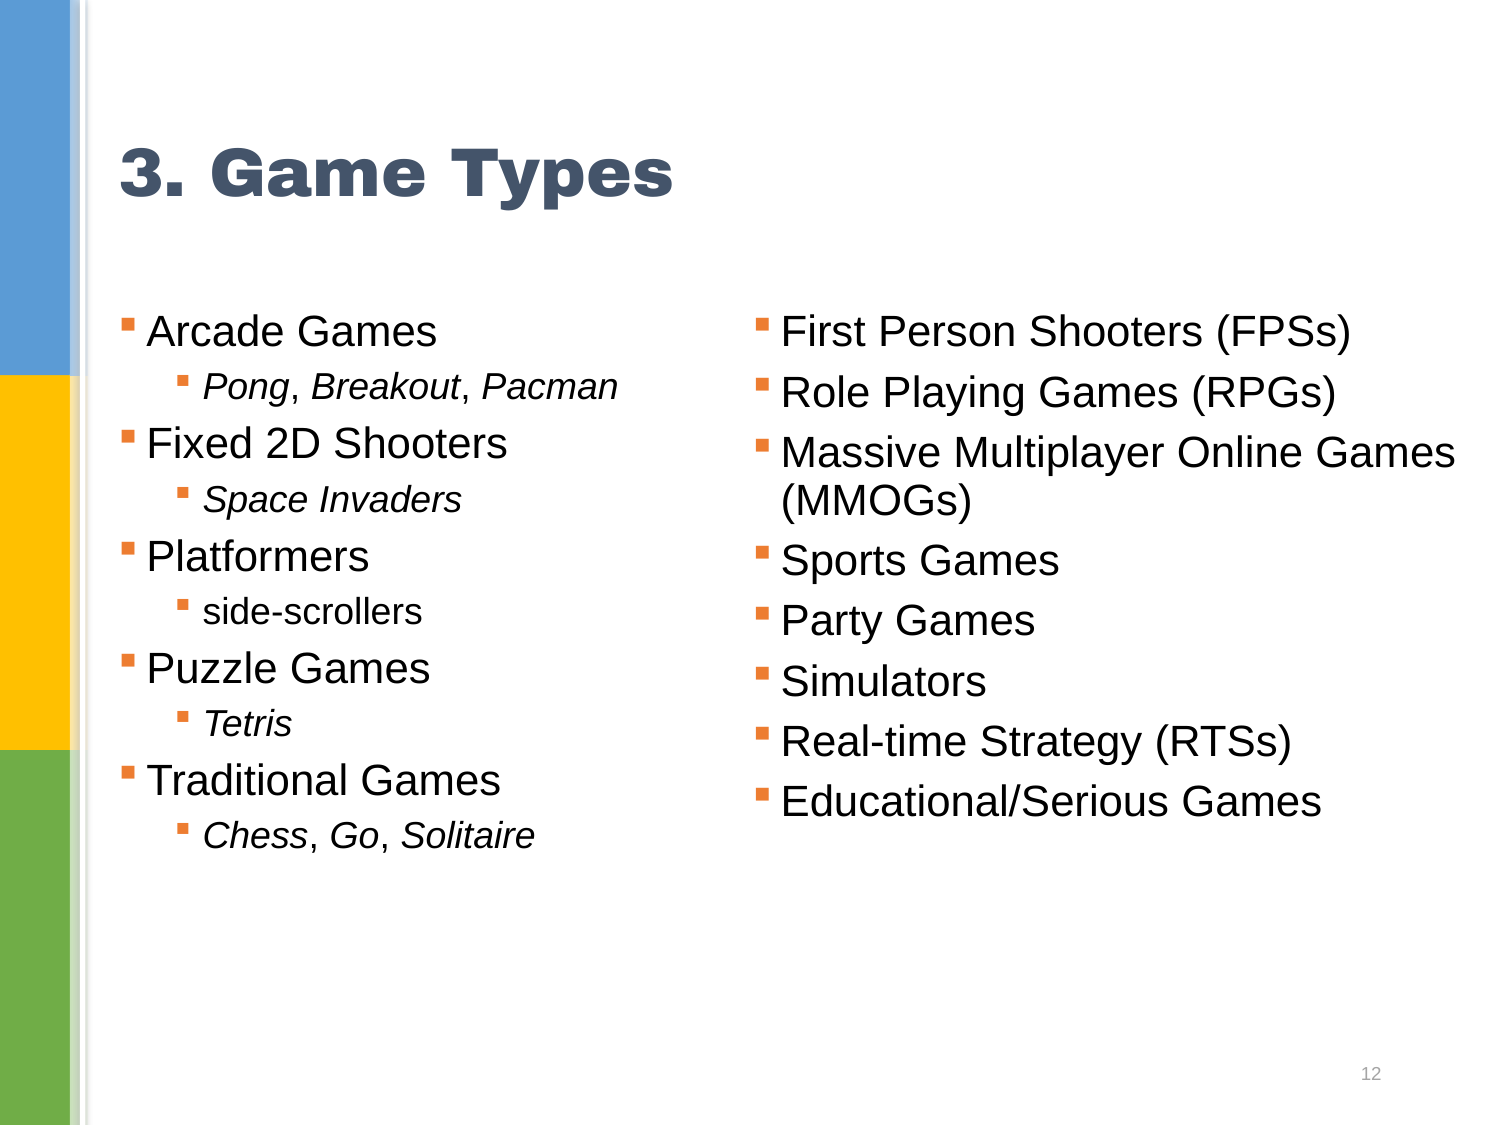

# 3. Game Types
Arcade Games
Pong, Breakout, Pacman
Fixed 2D Shooters
Space Invaders
Platformers
side-scrollers
Puzzle Games
Tetris
Traditional Games
Chess, Go, Solitaire
First Person Shooters (FPSs)
Role Playing Games (RPGs)
Massive Multiplayer Online Games (MMOGs)
Sports Games
Party Games
Simulators
Real-time Strategy (RTSs)
Educational/Serious Games
12